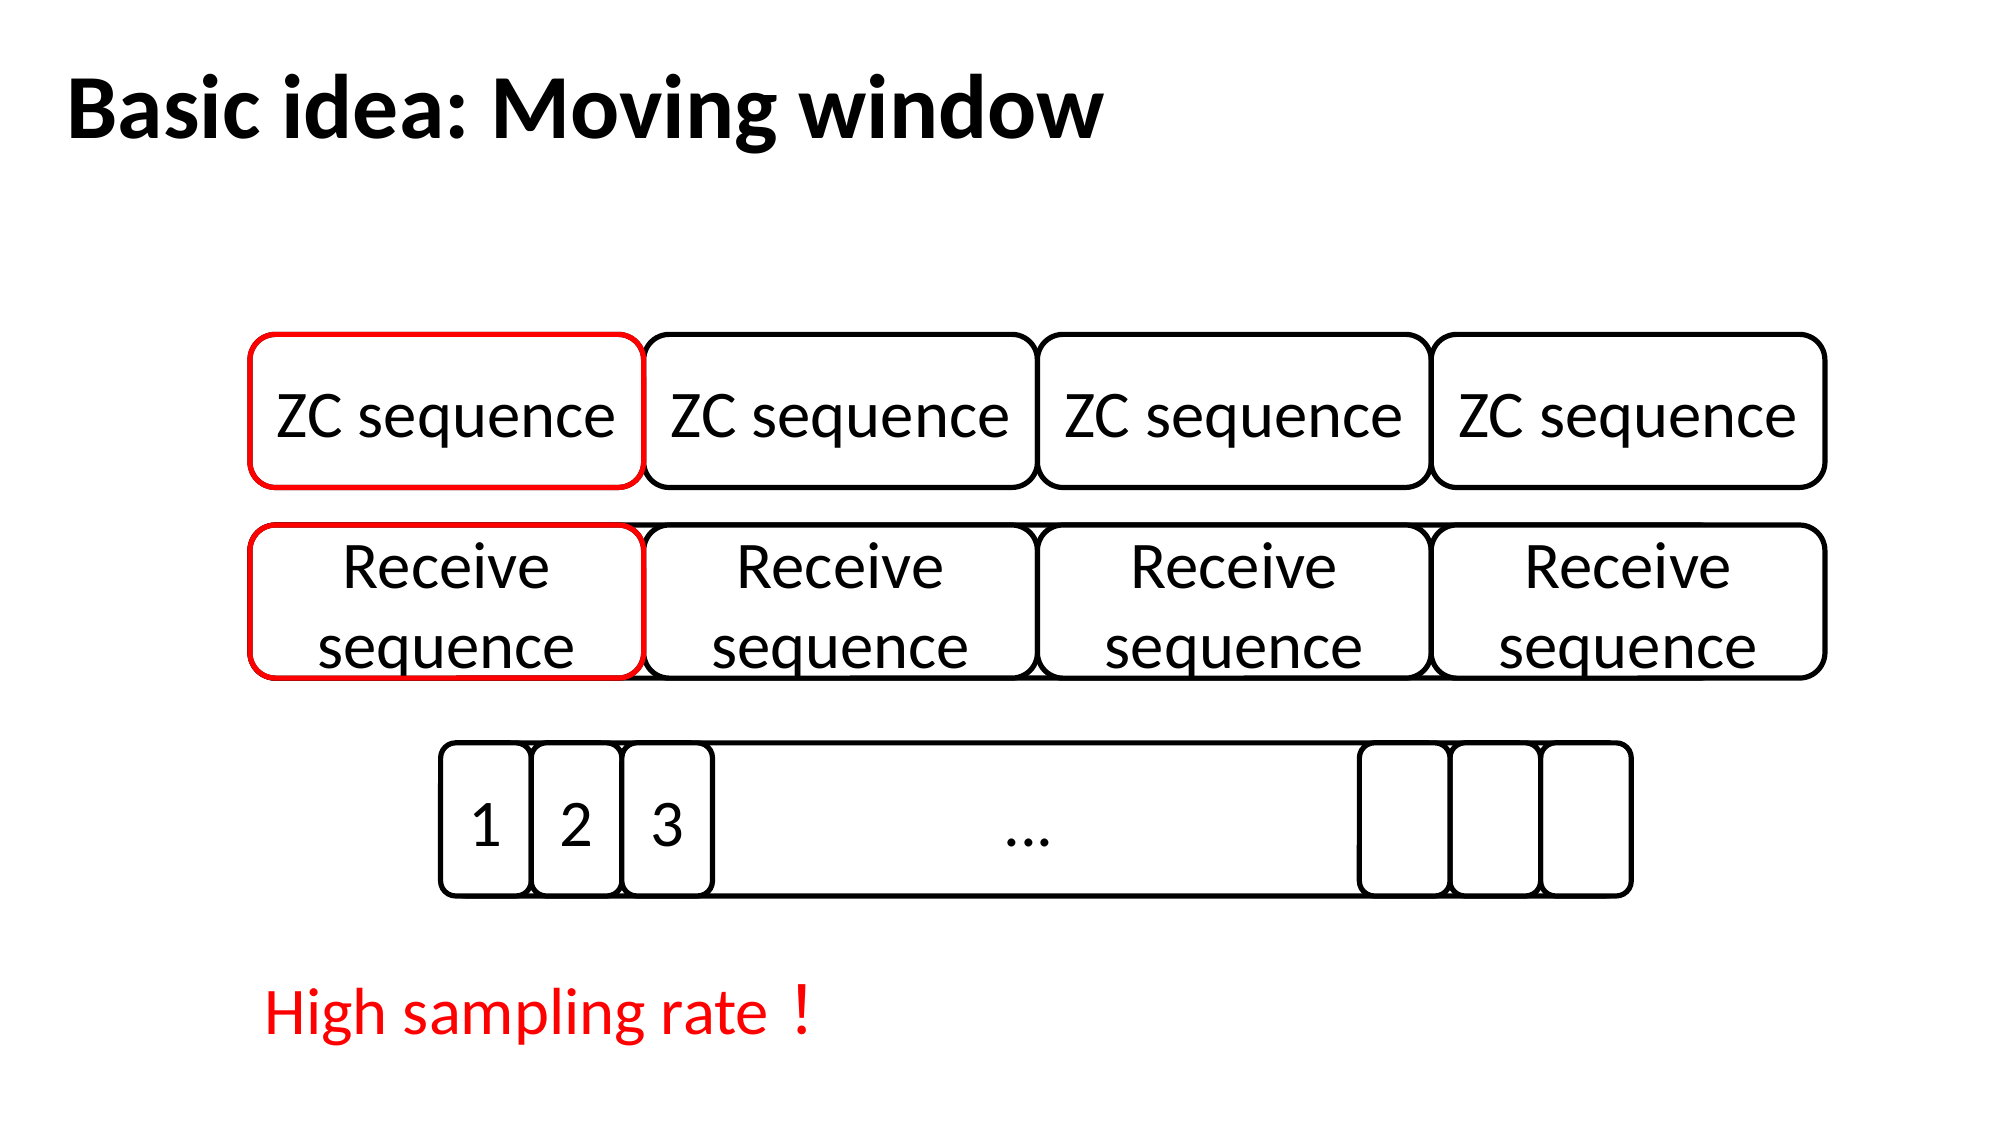

# Basic idea: Moving window
ZC sequence

ZC sequence
ZC sequence
ZC sequence

Receive sequence

Receive sequence
Receive sequence
Receive sequence
...
1
2
3

High sampling rate！